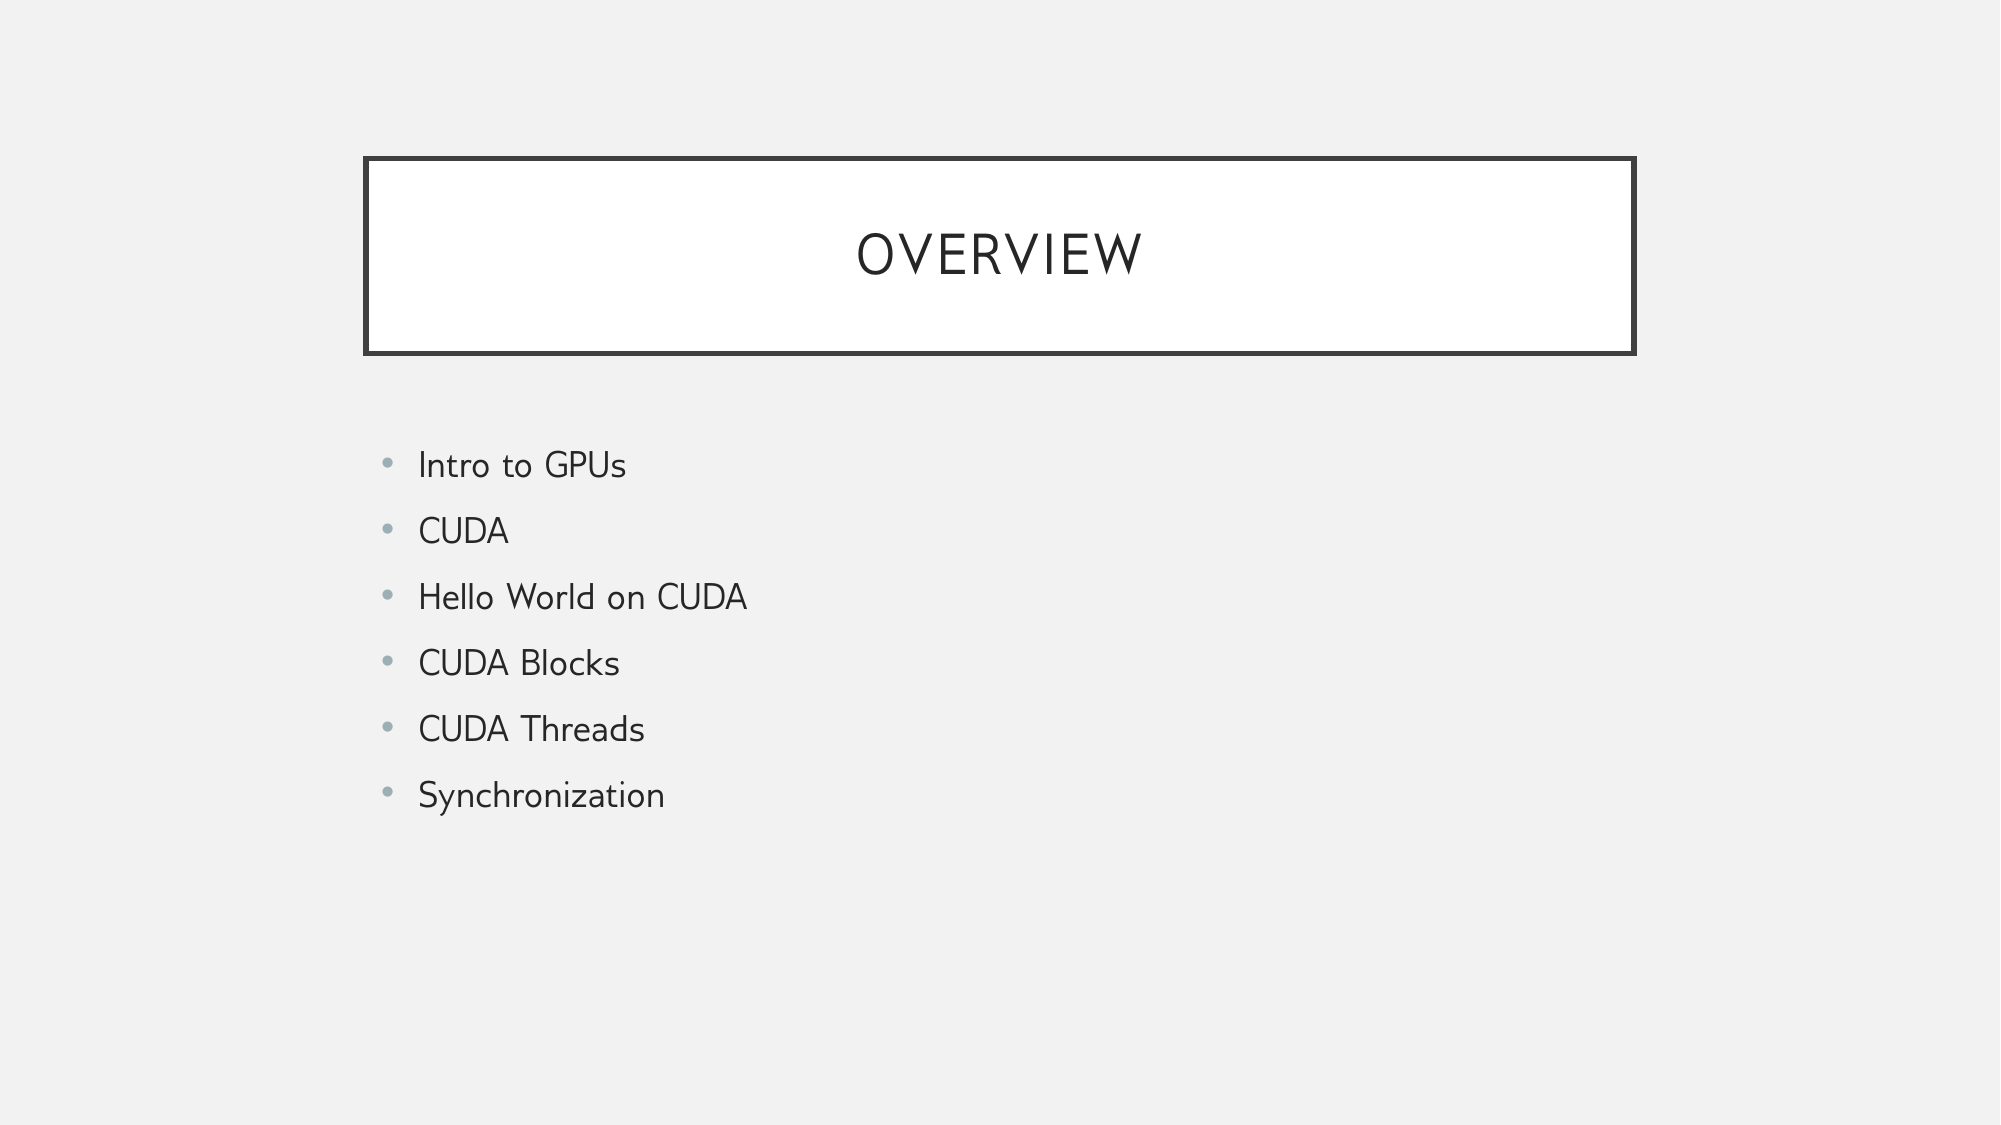

# Overview
Intro to GPUs
CUDA
Hello World on CUDA
CUDA Blocks
CUDA Threads
Synchronization